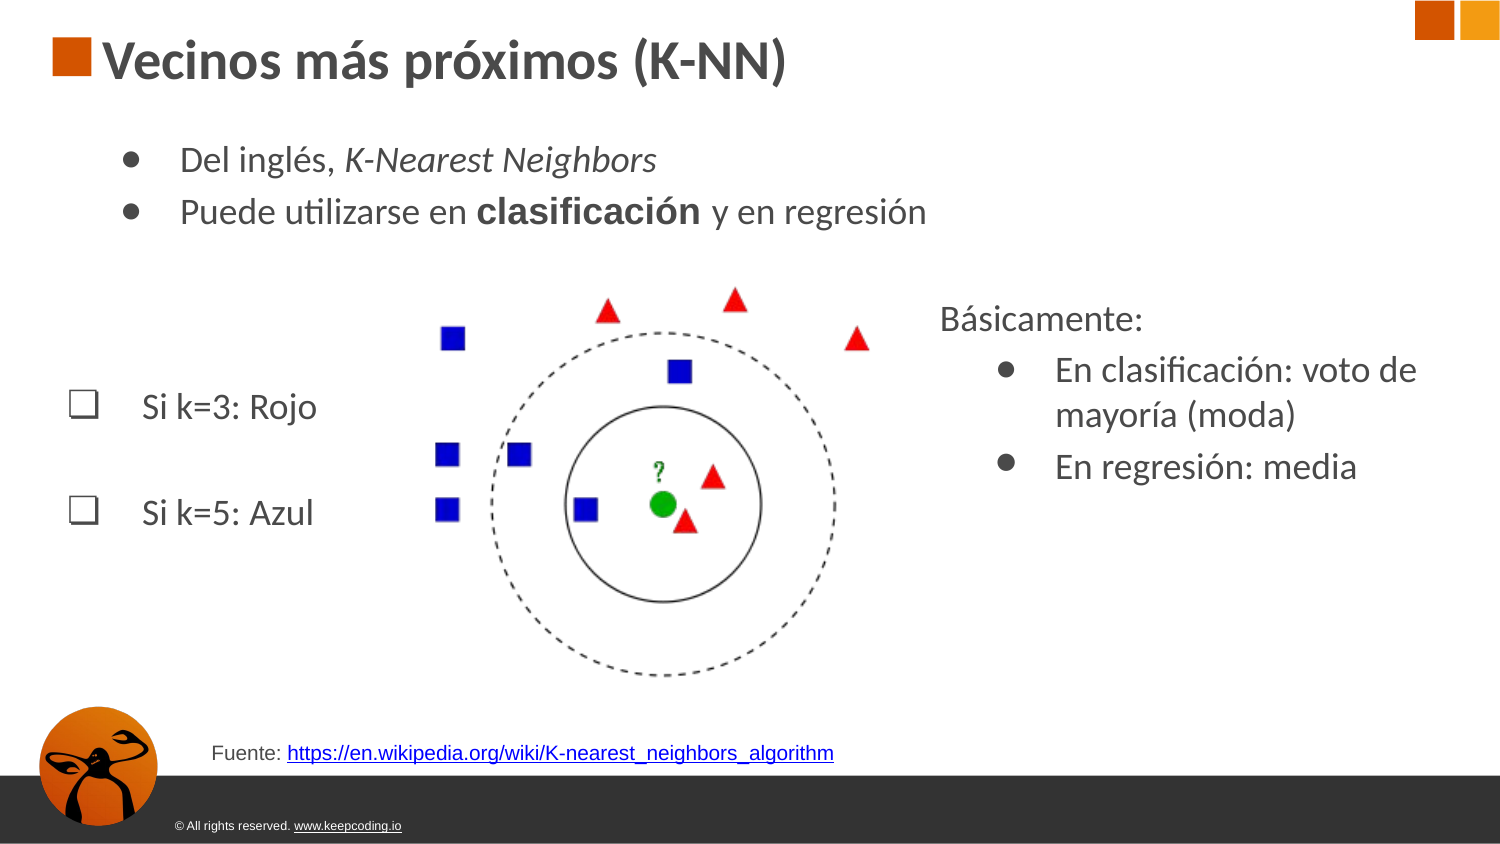

# Vecinos más próximos (K-NN)
Del inglés, K-Nearest Neighbors
Puede utilizarse en clasiﬁcación y en regresión

Si k=3: Rojo

Si k=5: Azul

Básicamente:
En clasificación: voto de mayoría (moda)
En regresión: media

Fuente: https://en.wikipedia.org/wiki/K-nearest_neighbors_algorithm
© All rights reserved. www.keepcoding.io